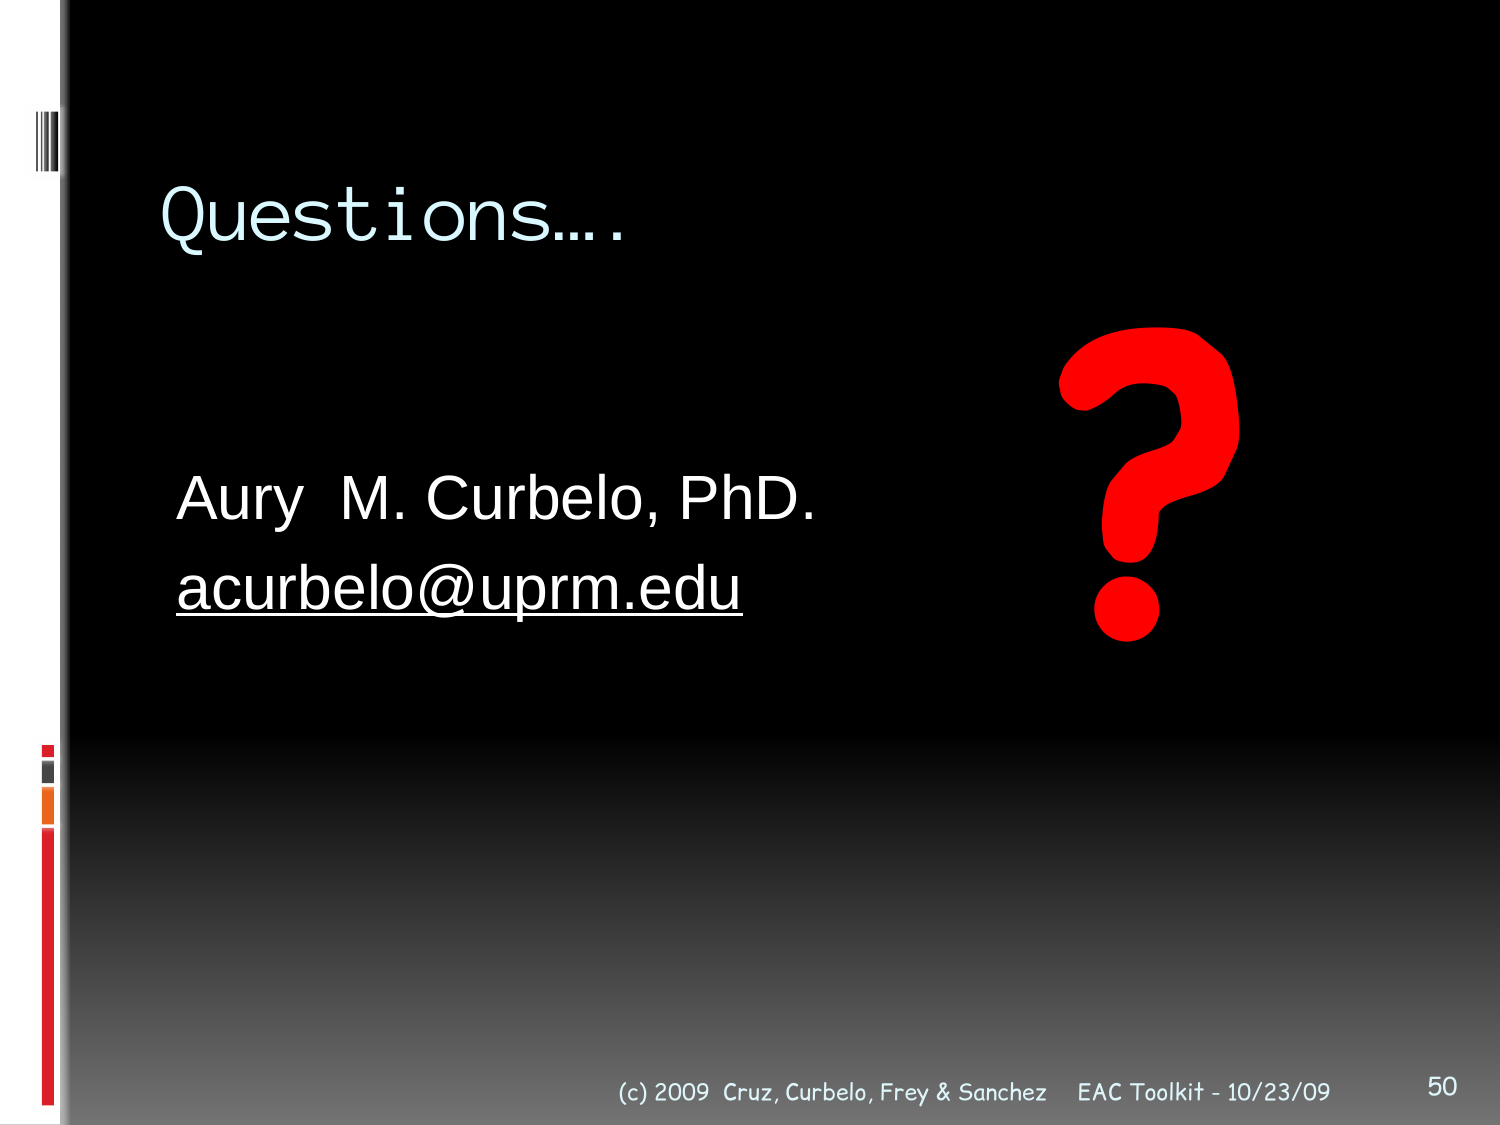

# Questions….
?
Aury  M. Curbelo, PhD.
acurbelo@uprm.edu

(c) 2009  Cruz, Curbelo, Frey & Sanchez
EAC Toolkit - 10/23/09
50